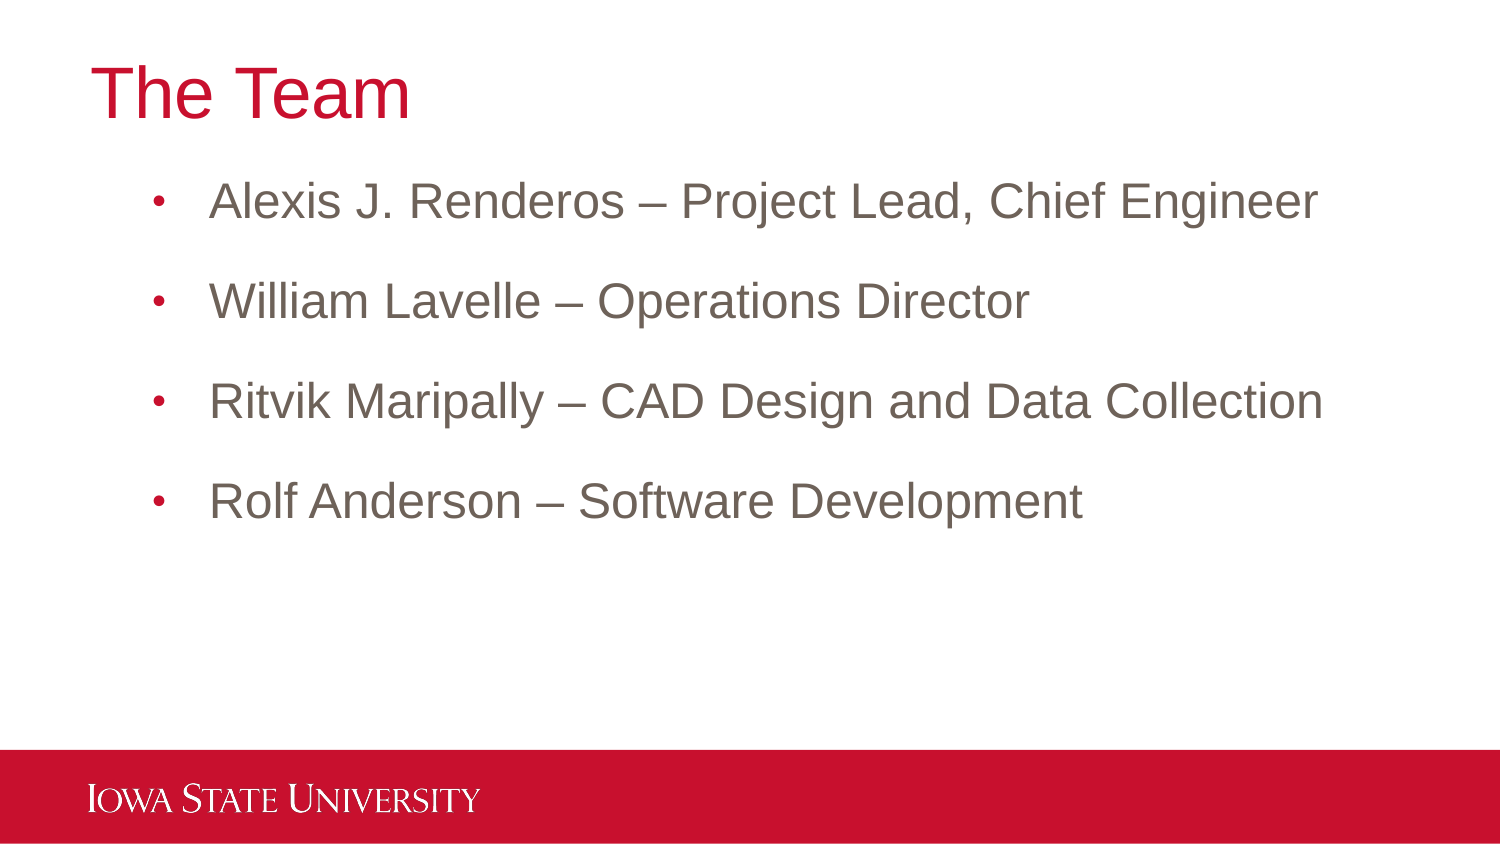

# The Team
Alexis J. Renderos – Project Lead, Chief Engineer
William Lavelle – Operations Director
Ritvik Maripally – CAD Design and Data Collection
Rolf Anderson – Software Development